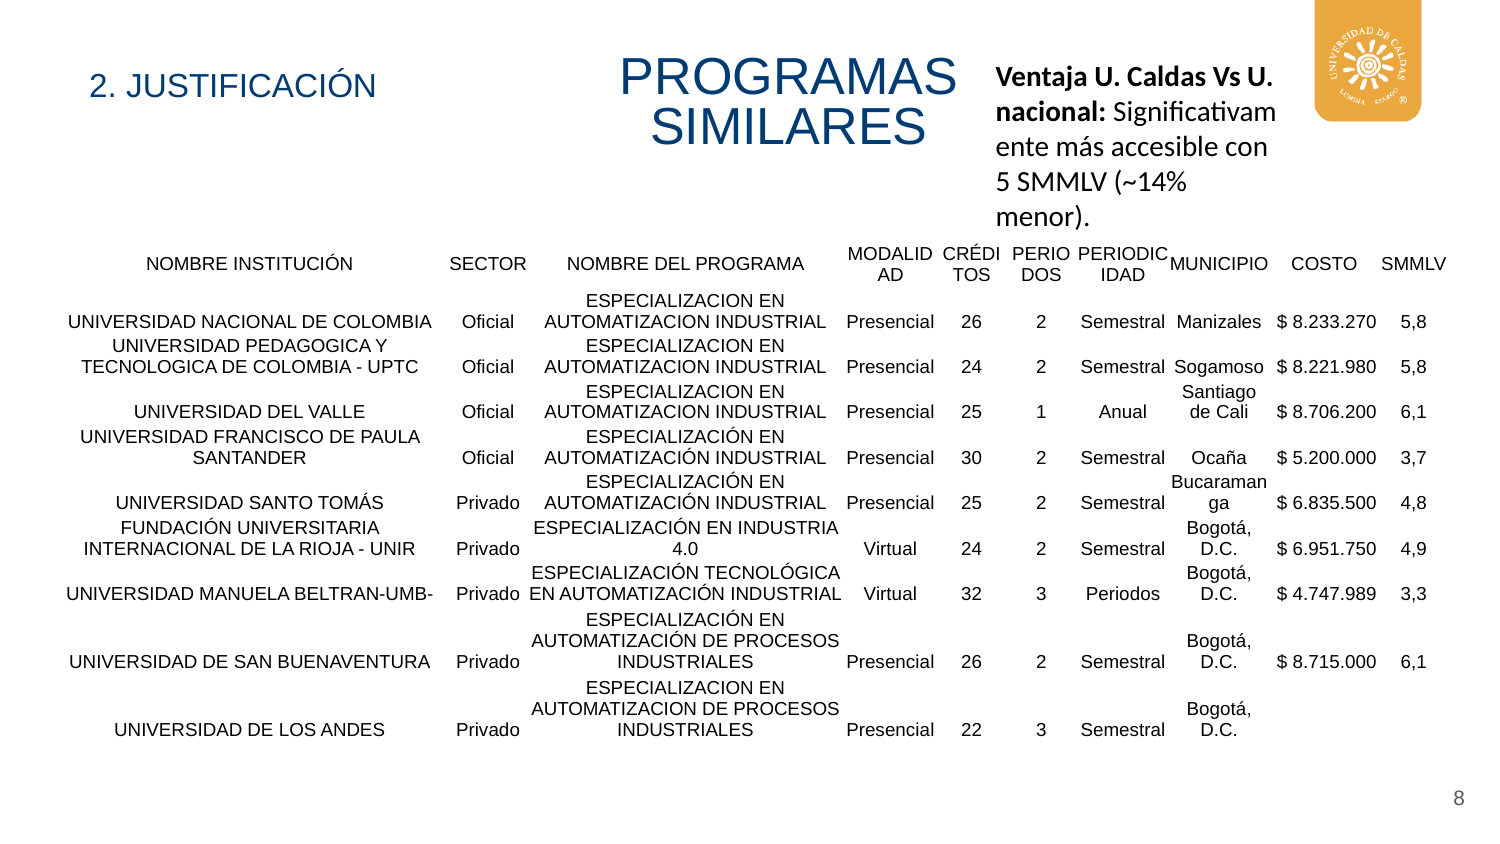

PROGRAMAS SIMILARES
Ventaja U. Caldas Vs U. nacional: Significativamente más accesible con 5 SMMLV (~14% menor).
2. JUSTIFICACIÓN

| NOMBRE INSTITUCIÓN | SECTOR | NOMBRE DEL PROGRAMA | MODALIDAD | CRÉDITOS | PERIODOS | PERIODICIDAD | MUNICIPIO | COSTO | SMMLV |
| --- | --- | --- | --- | --- | --- | --- | --- | --- | --- |
| UNIVERSIDAD NACIONAL DE COLOMBIA | Oficial | ESPECIALIZACION EN AUTOMATIZACION INDUSTRIAL | Presencial | 26 | 2 | Semestral | Manizales | $ 8.233.270 | 5,8 |
| UNIVERSIDAD PEDAGOGICA Y TECNOLOGICA DE COLOMBIA - UPTC | Oficial | ESPECIALIZACION EN AUTOMATIZACION INDUSTRIAL | Presencial | 24 | 2 | Semestral | Sogamoso | $ 8.221.980 | 5,8 |
| UNIVERSIDAD DEL VALLE | Oficial | ESPECIALIZACION EN AUTOMATIZACION INDUSTRIAL | Presencial | 25 | 1 | Anual | Santiago de Cali | $ 8.706.200 | 6,1 |
| UNIVERSIDAD FRANCISCO DE PAULA SANTANDER | Oficial | ESPECIALIZACIÓN EN AUTOMATIZACIÓN INDUSTRIAL | Presencial | 30 | 2 | Semestral | Ocaña | $ 5.200.000 | 3,7 |
| UNIVERSIDAD SANTO TOMÁS | Privado | ESPECIALIZACIÓN EN AUTOMATIZACIÓN INDUSTRIAL | Presencial | 25 | 2 | Semestral | Bucaramanga | $ 6.835.500 | 4,8 |
| FUNDACIÓN UNIVERSITARIA INTERNACIONAL DE LA RIOJA - UNIR | Privado | ESPECIALIZACIÓN EN INDUSTRIA 4.0 | Virtual | 24 | 2 | Semestral | Bogotá, D.C. | $ 6.951.750 | 4,9 |
| UNIVERSIDAD MANUELA BELTRAN-UMB- | Privado | ESPECIALIZACIÓN TECNOLÓGICA EN AUTOMATIZACIÓN INDUSTRIAL | Virtual | 32 | 3 | Periodos | Bogotá, D.C. | $ 4.747.989 | 3,3 |
| UNIVERSIDAD DE SAN BUENAVENTURA | Privado | ESPECIALIZACIÓN EN AUTOMATIZACIÓN DE PROCESOS INDUSTRIALES | Presencial | 26 | 2 | Semestral | Bogotá, D.C. | $ 8.715.000 | 6,1 |
| UNIVERSIDAD DE LOS ANDES | Privado | ESPECIALIZACION EN AUTOMATIZACION DE PROCESOS INDUSTRIALES | Presencial | 22 | 3 | Semestral | Bogotá, D.C. |  |  |
8